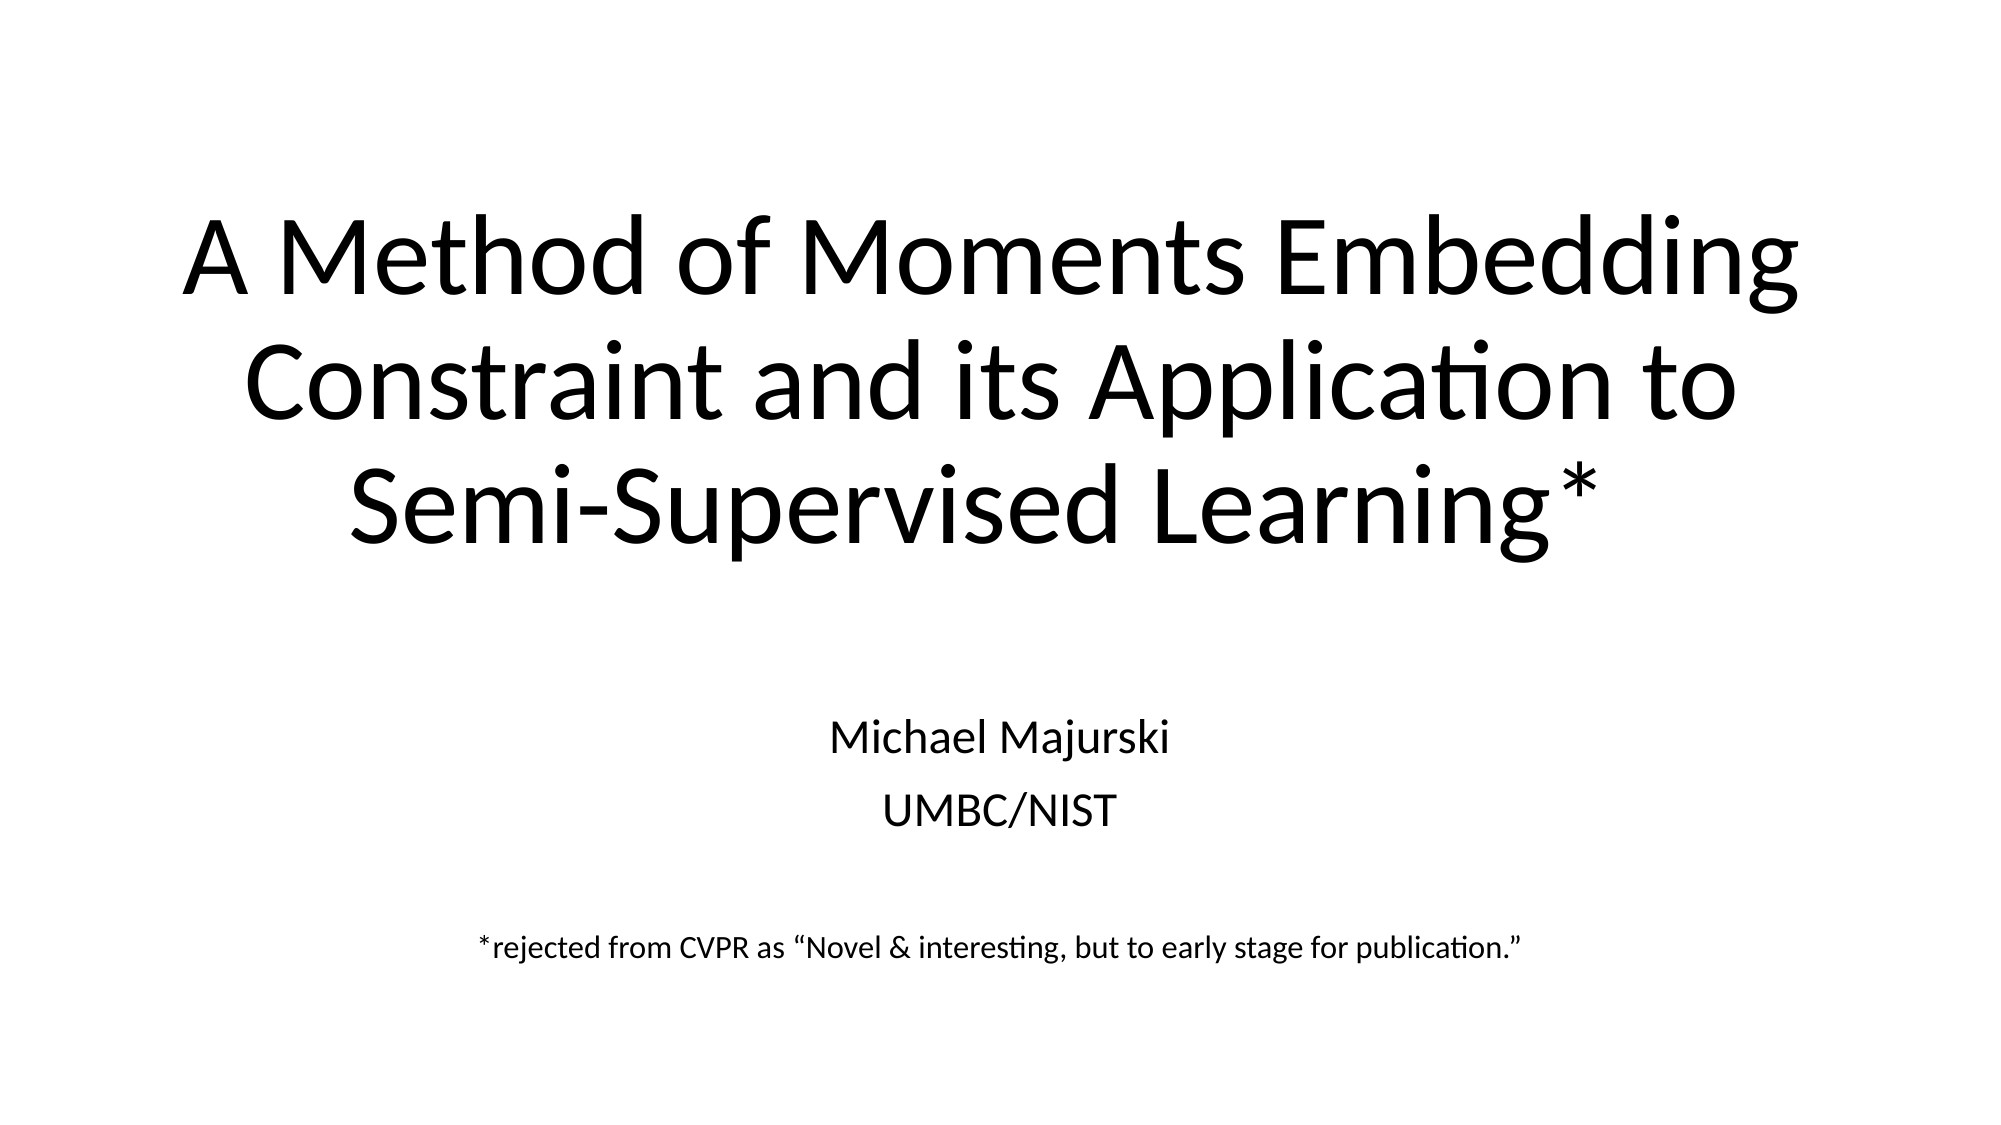

# A Method of Moments Embedding Constraint and its Application to Semi-Supervised Learning*
Michael Majurski
UMBC/NIST

*rejected from CVPR as “Novel & interesting, but to early stage for publication.”